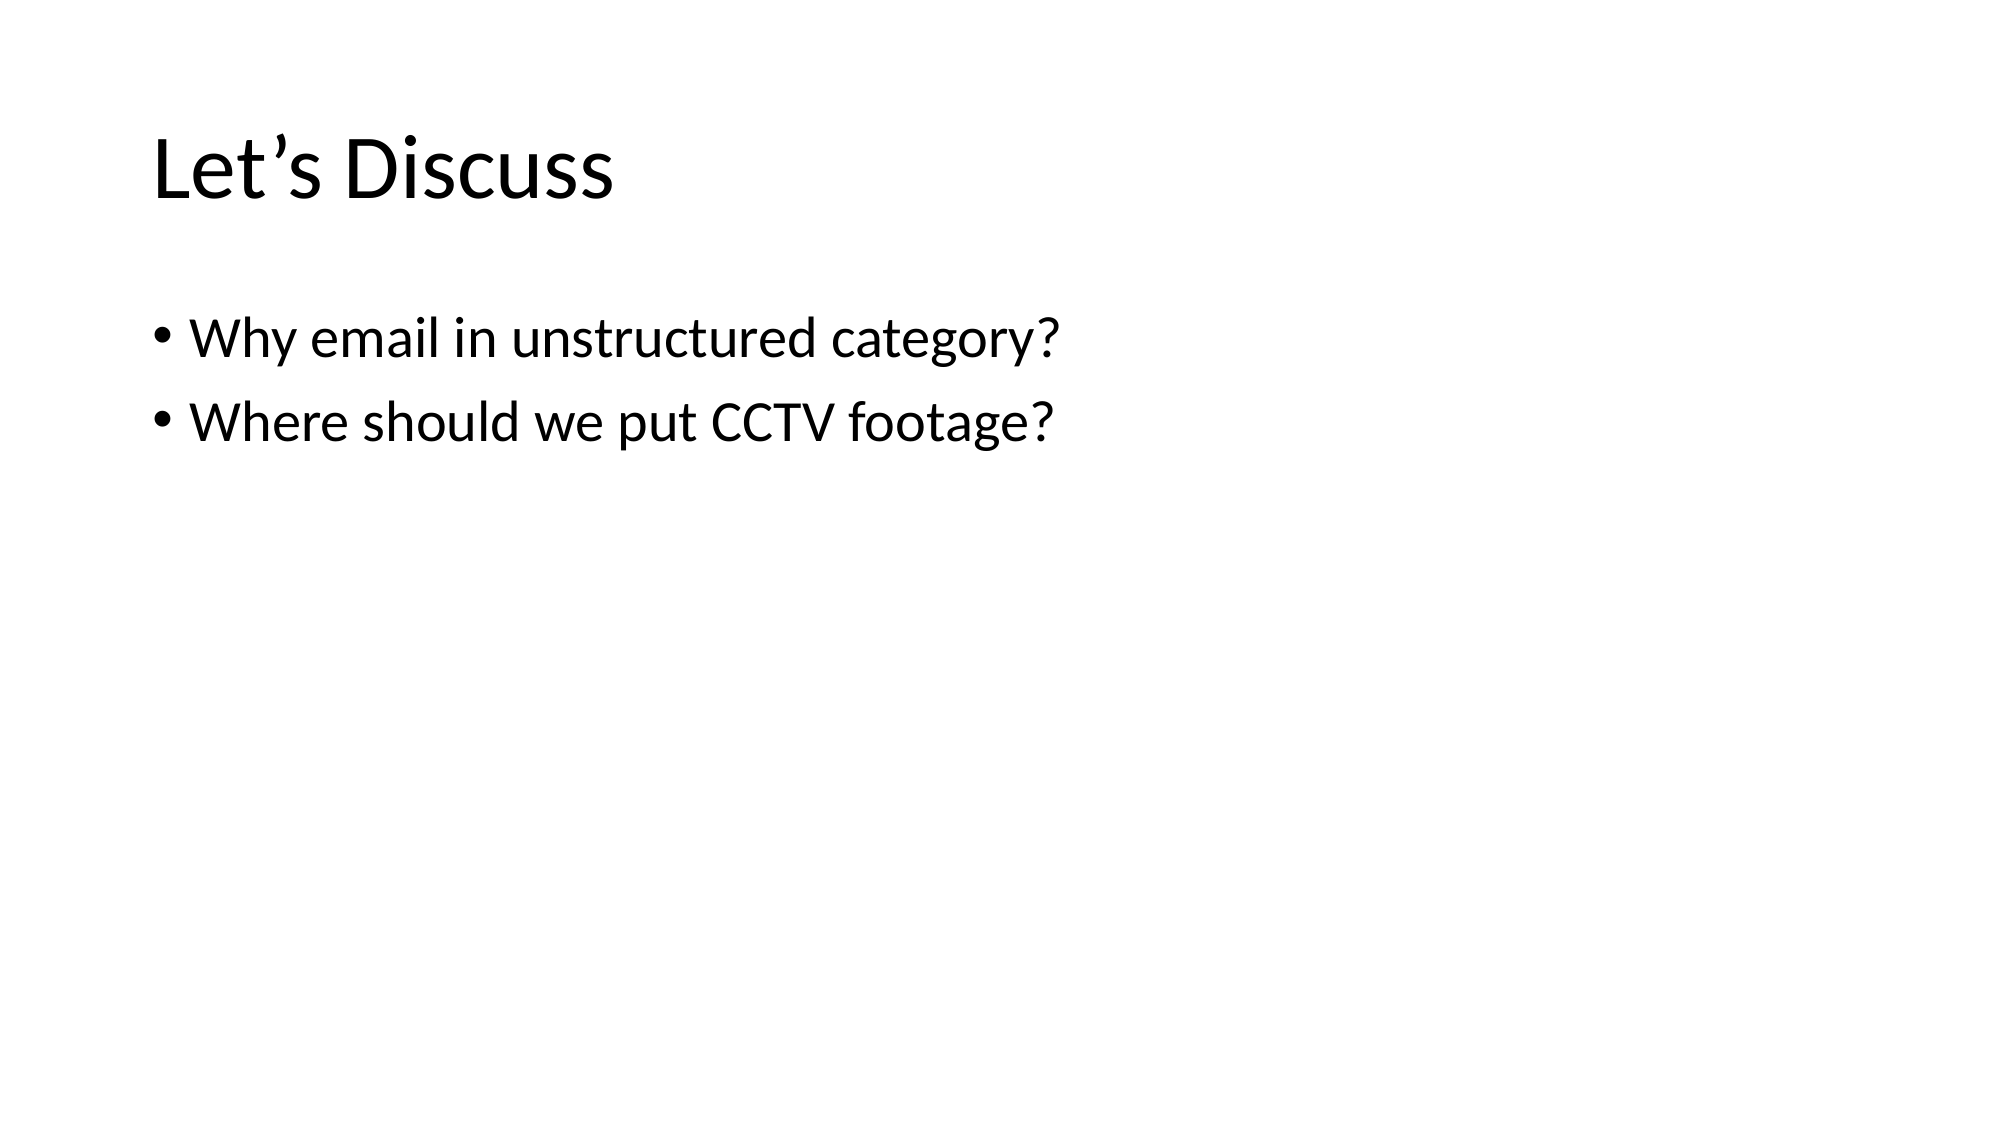

# Let’s Discuss
Why email in unstructured category?
Where should we put CCTV footage?